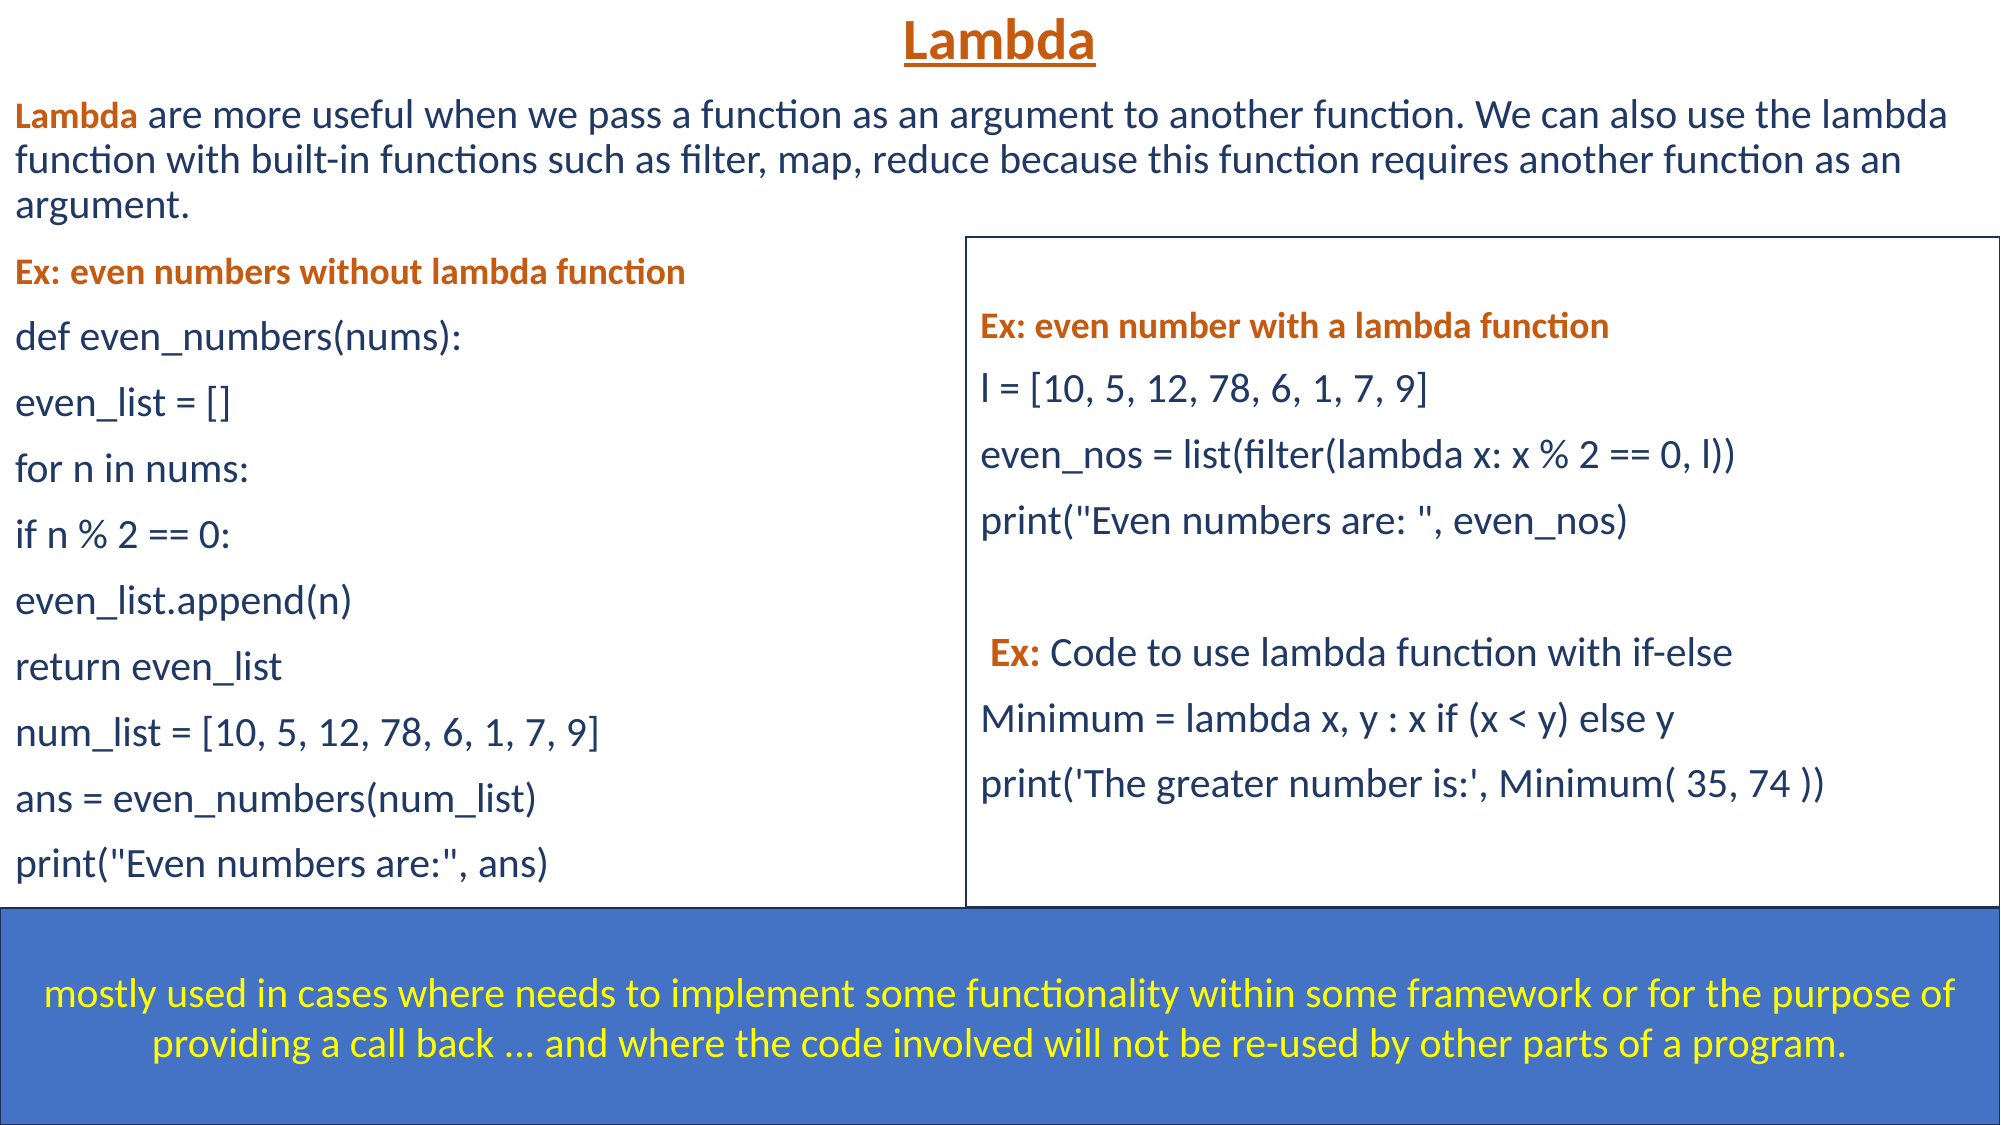

Lambda
Lambda are more useful when we pass a function as an argument to another function. We can also use the lambda function with built-in functions such as filter, map, reduce because this function requires another function as an argument.
Ex: even numbers without lambda function
def even_numbers(nums):
even_list = []
for n in nums:
if n % 2 == 0:
even_list.append(n)
return even_list
num_list = [10, 5, 12, 78, 6, 1, 7, 9]
ans = even_numbers(num_list)
print("Even numbers are:", ans)

Ex: even number with a lambda function
l = [10, 5, 12, 78, 6, 1, 7, 9]
even_nos = list(filter(lambda x: x % 2 == 0, l))
print("Even numbers are: ", even_nos)

 Ex: Code to use lambda function with if-else
Minimum = lambda x, y : x if (x < y) else y
print('The greater number is:', Minimum( 35, 74 ))

mostly used in cases where needs to implement some functionality within some framework or for the purpose of providing a call back ... and where the code involved will not be re-used by other parts of a program.